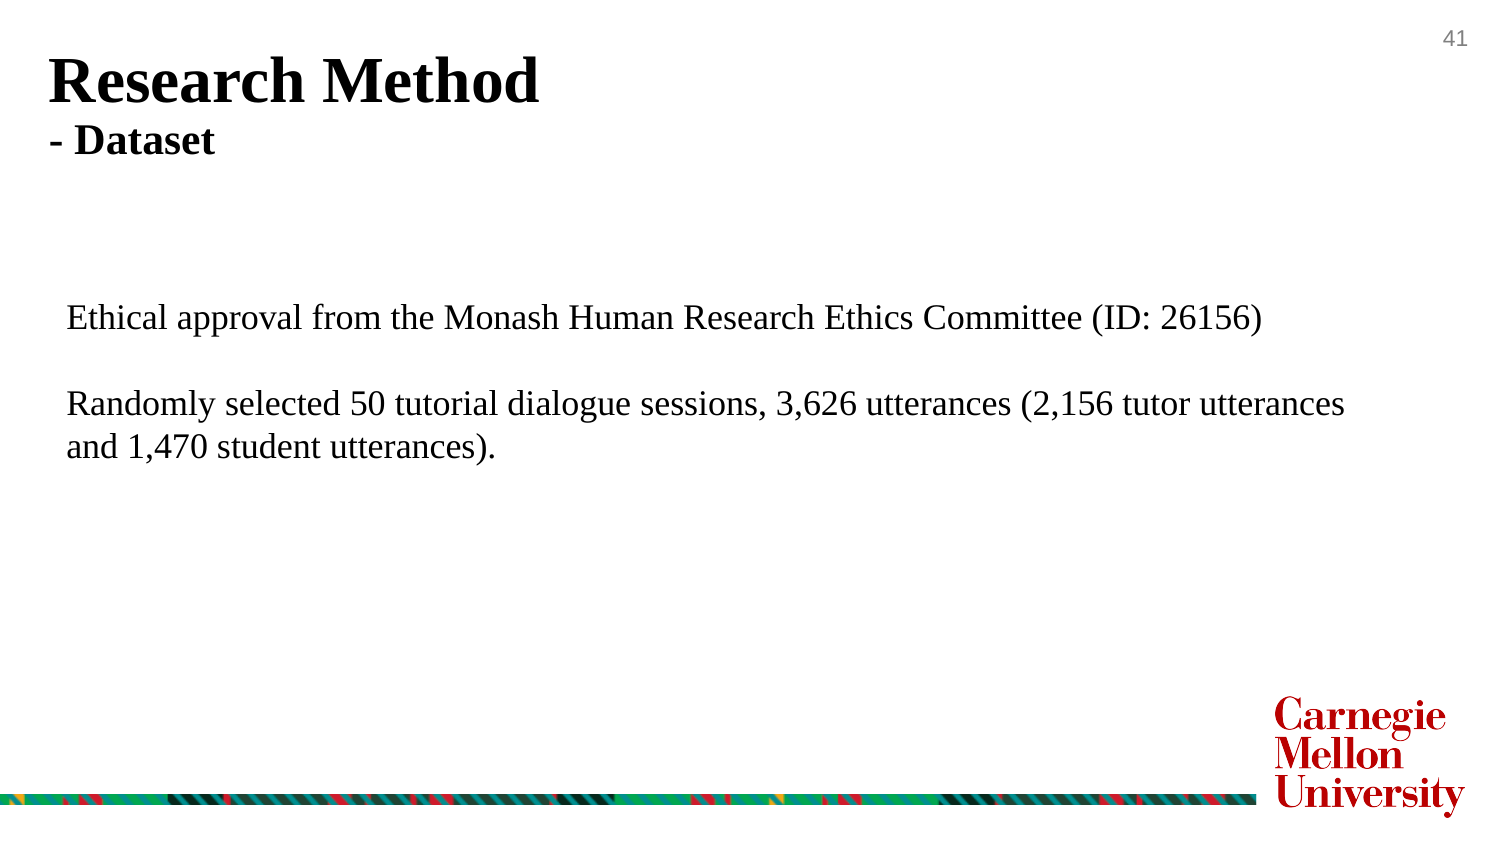

41
Research Method
- Dataset
Ethical approval from the Monash Human Research Ethics Committee (ID: 26156)

Randomly selected 50 tutorial dialogue sessions, 3,626 utterances (2,156 tutor utterances and 1,470 student utterances).